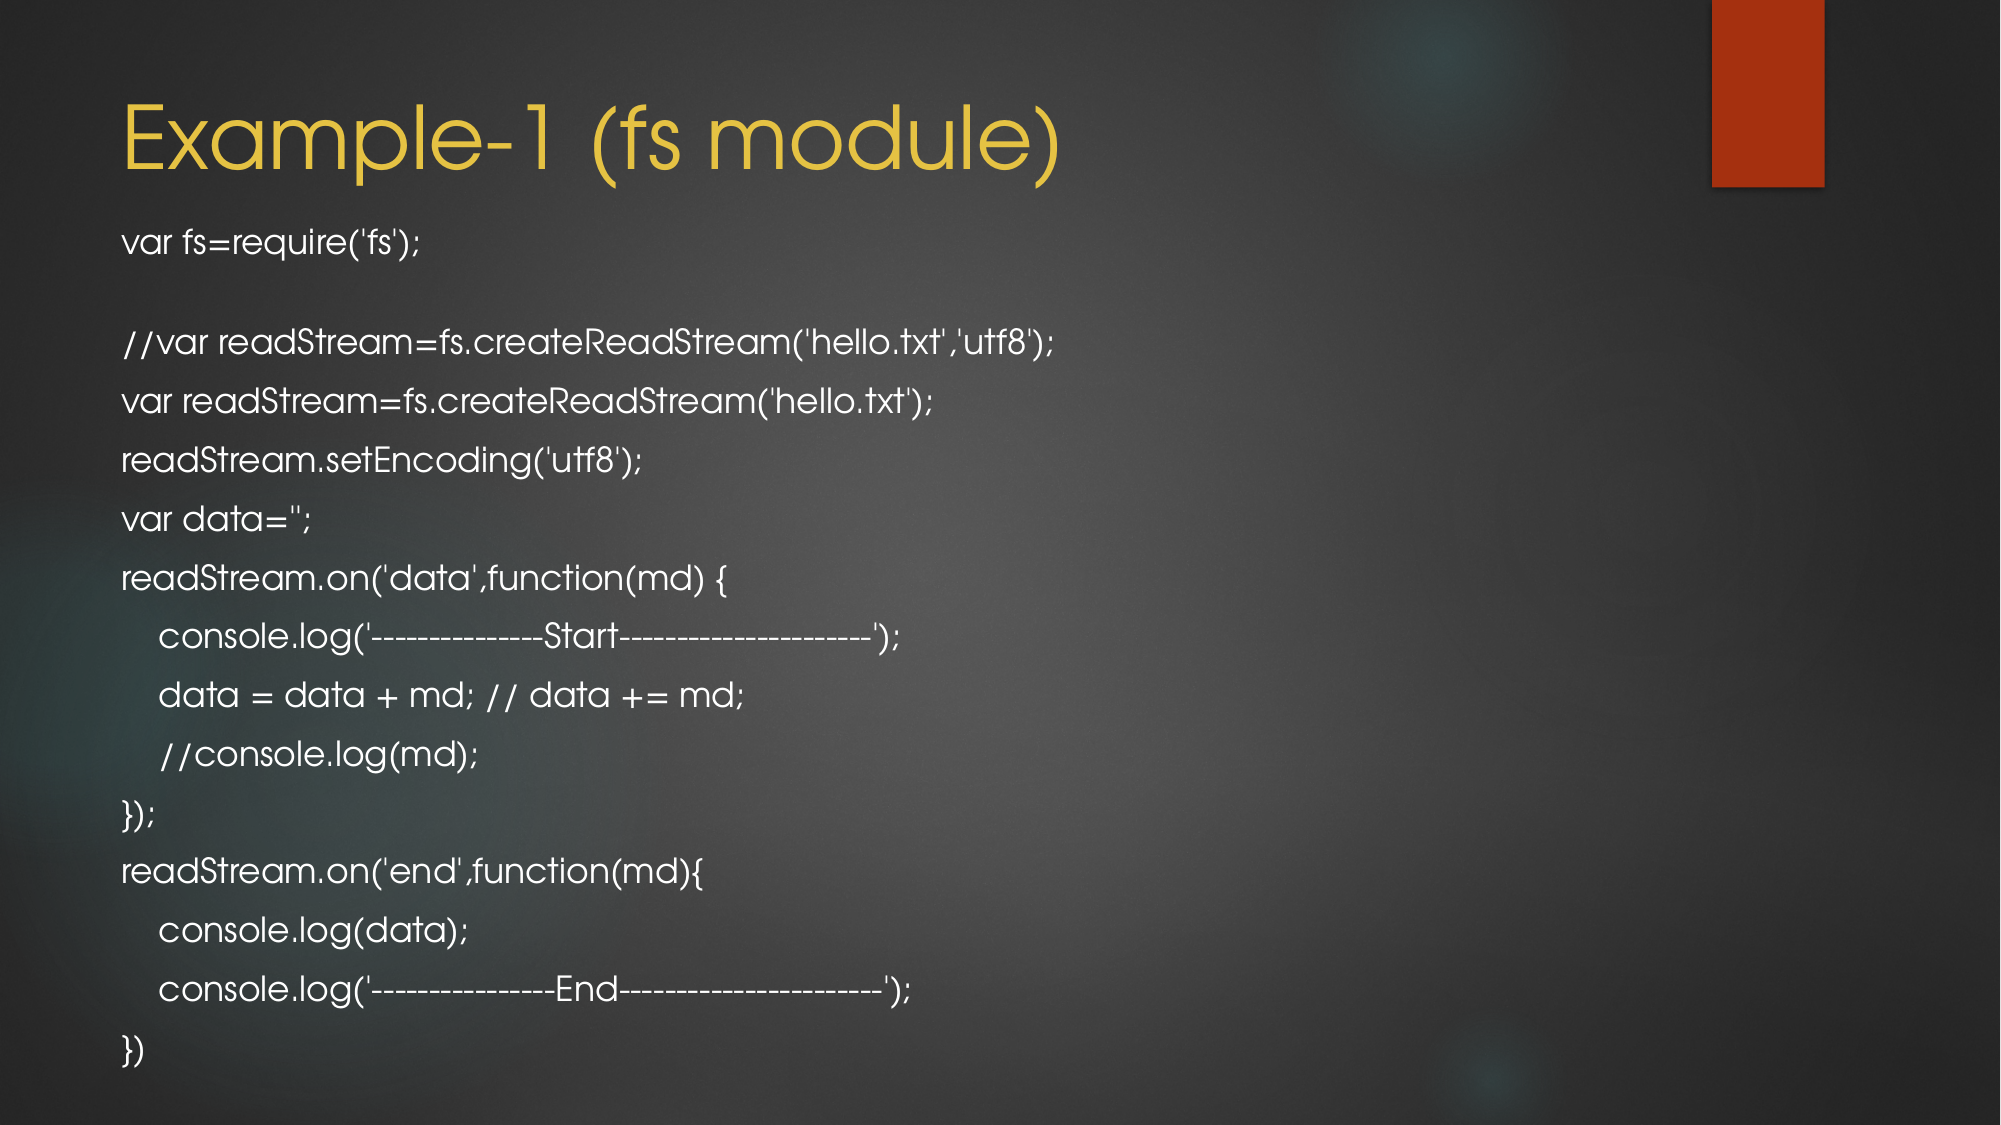

# Example-1 (fs module)
var fs=require('fs');
//var readStream=fs.createReadStream('hello.txt','utf8');
var readStream=fs.createReadStream('hello.txt');
readStream.setEncoding('utf8');
var data='';
readStream.on('data',function(md) {
    console.log('---------------Start----------------------');
    data = data + md; // data += md;
    //console.log(md);
});
readStream.on('end',function(md){
    console.log(data);
    console.log('----------------End-----------------------');
})